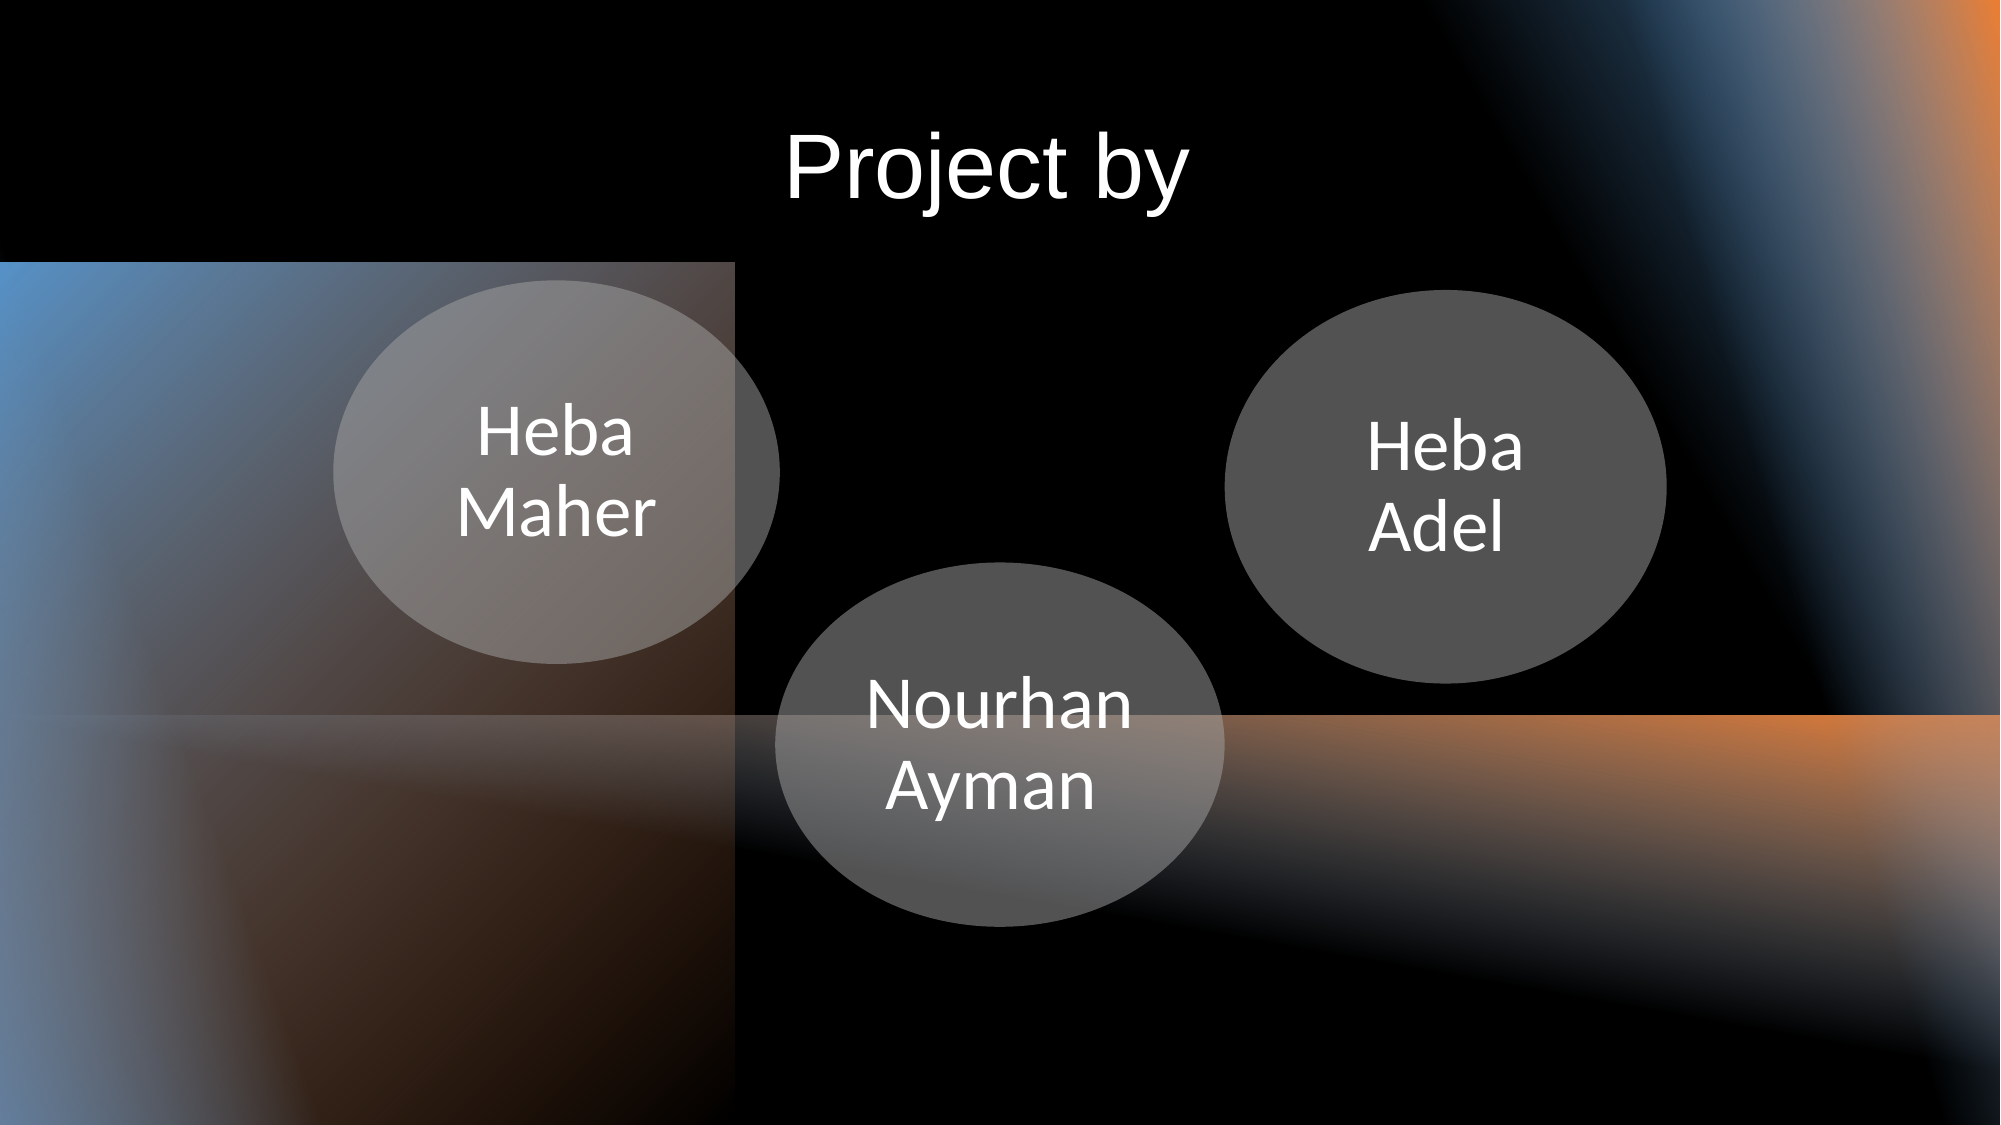

# Project by
Heba Maher
Nourhan Ayman
Heba Adel